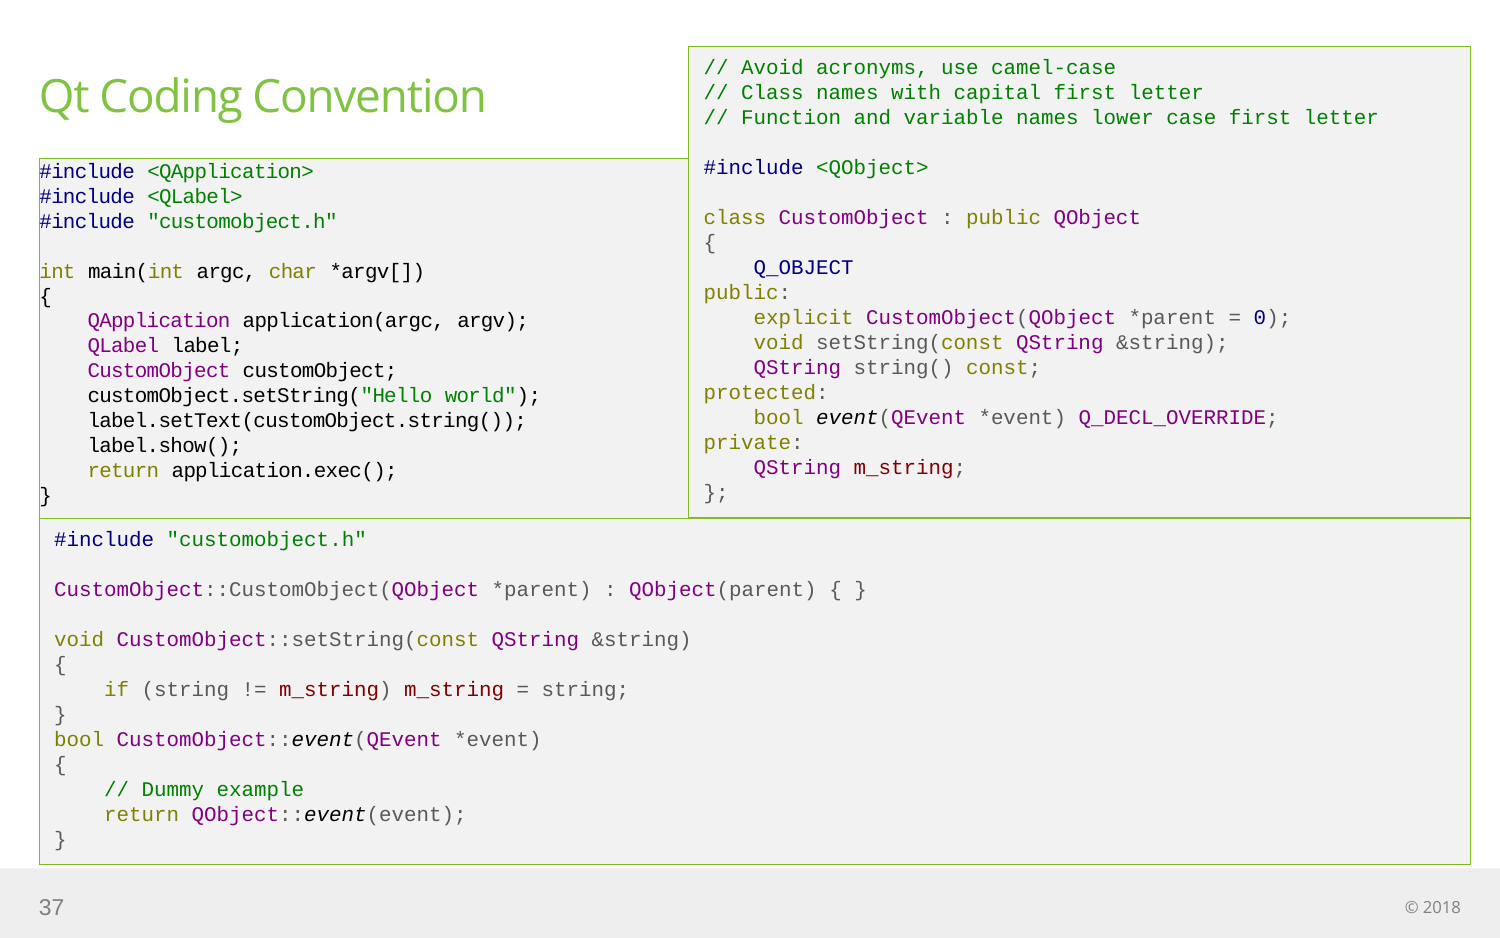

// Avoid acronyms, use camel-case
// Class names with capital first letter
// Function and variable names lower case first letter

#include <QObject>
class CustomObject : public QObject
{
    Q_OBJECT
public:
    explicit CustomObject(QObject *parent = 0);
    void setString(const QString &string);
    QString string() const;
protected:
    bool event(QEvent *event) Q_DECL_OVERRIDE;
private:
    QString m_string;
};
# Qt Coding Convention
#include <QApplication>
#include <QLabel>
#include "customobject.h"
int main(int argc, char *argv[])
{
    QApplication application(argc, argv);
    QLabel label;
    CustomObject customObject;
    customObject.setString("Hello world");
    label.setText(customObject.string());
    label.show();
    return application.exec();
}
#include "customobject.h"
CustomObject::CustomObject(QObject *parent) : QObject(parent) { }
void CustomObject::setString(const QString &string)
{
    if (string != m_string) m_string = string;
}
bool CustomObject::event(QEvent *event)
{
    // Dummy example
    return QObject::event(event);
}
37
© 2018